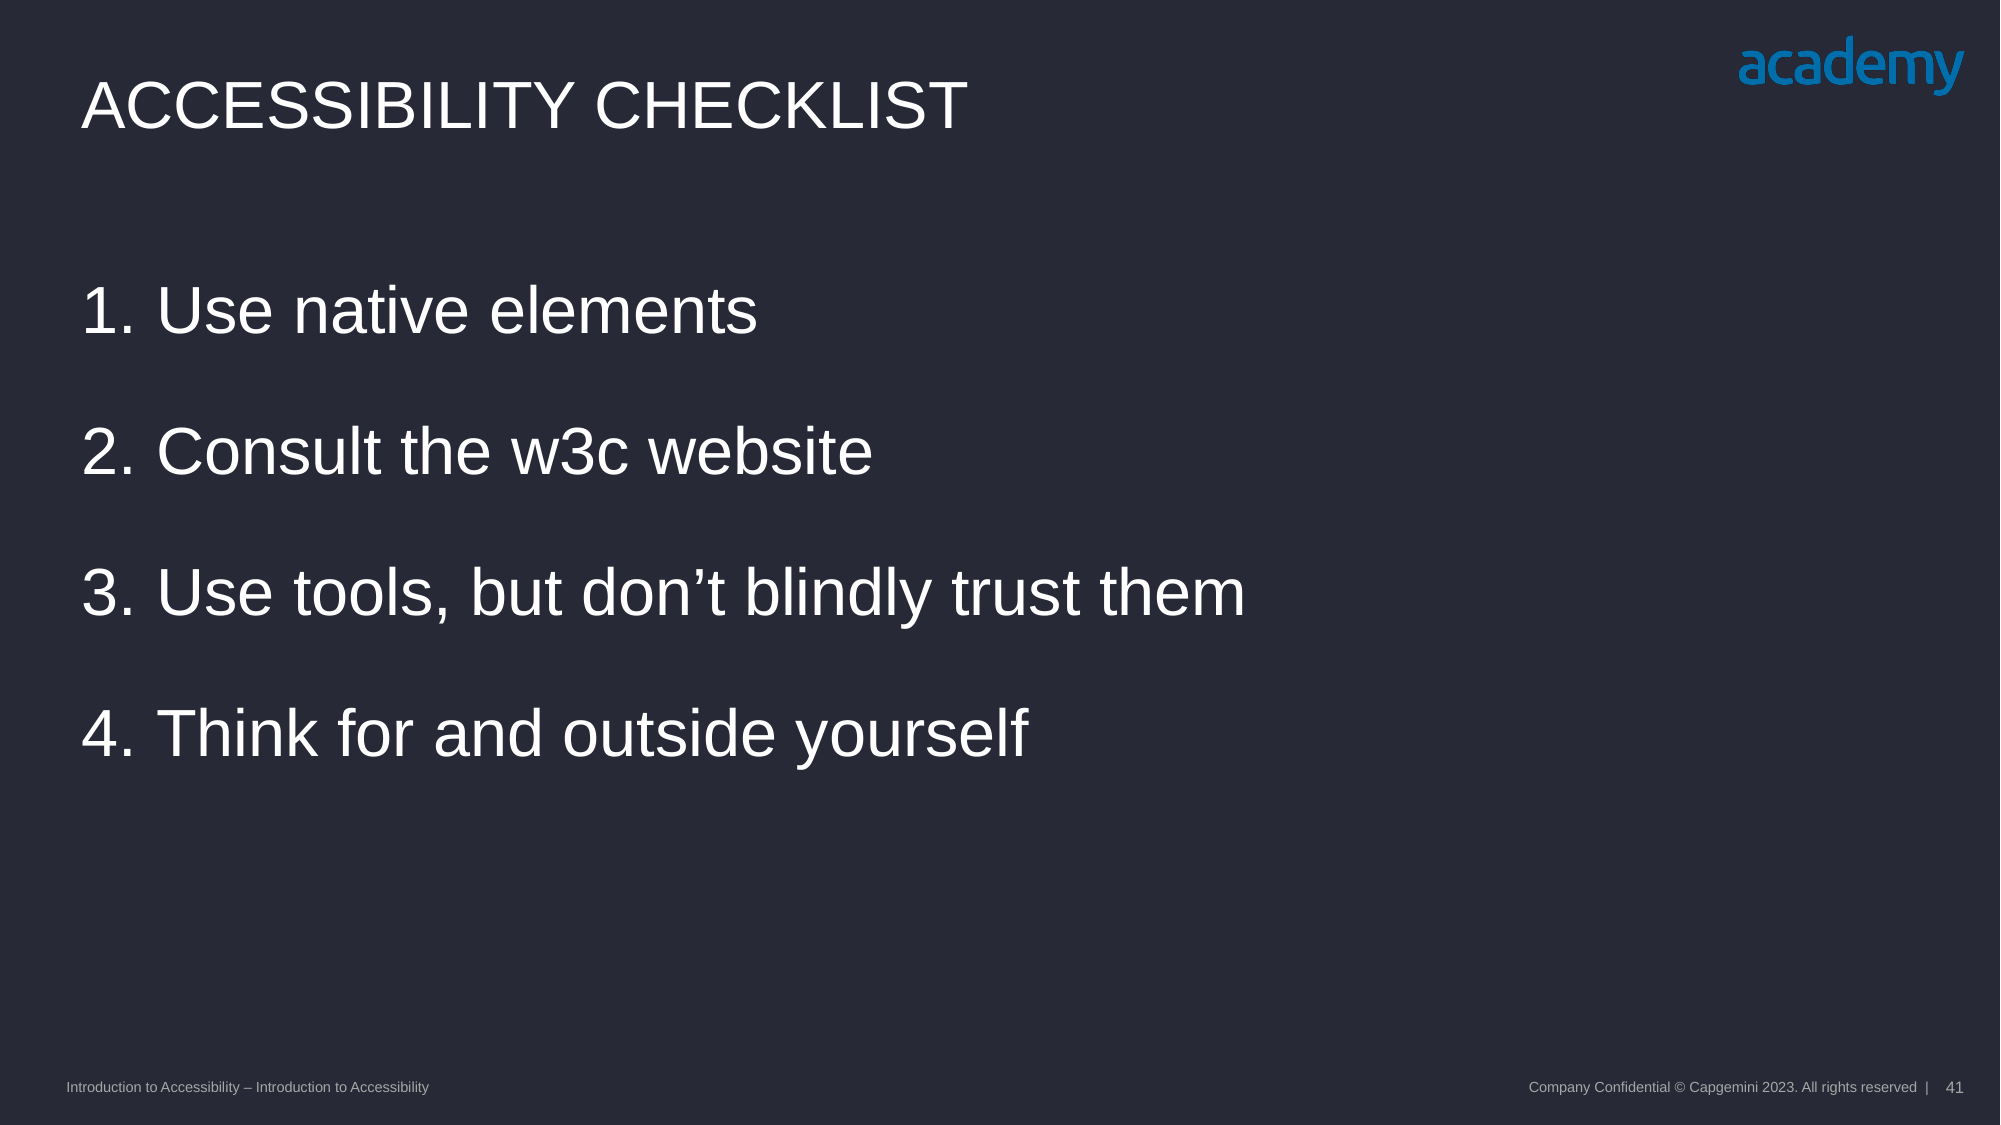

Accessibility Checklist
Use native elements
Consult the w3c website
Use tools, but don’t blindly trust them
Think for and outside yourself